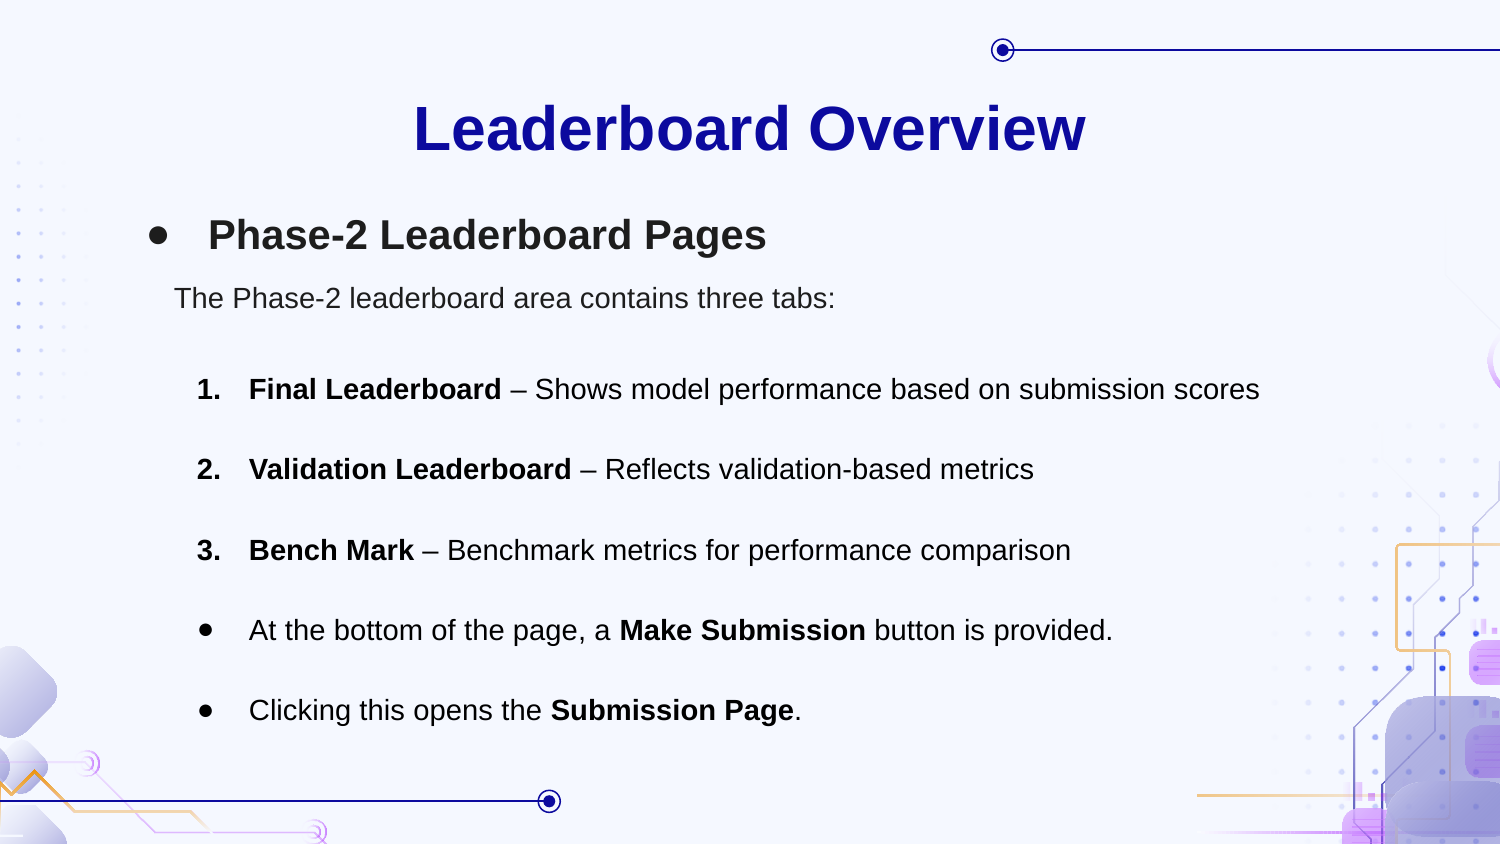

# Leaderboard Overview
Phase-2 Leaderboard Pages
The Phase-2 leaderboard area contains three tabs:

Final Leaderboard – Shows model performance based on submission scores
Validation Leaderboard – Reflects validation-based metrics
Bench Mark – Benchmark metrics for performance comparison
At the bottom of the page, a Make Submission button is provided.
Clicking this opens the Submission Page.